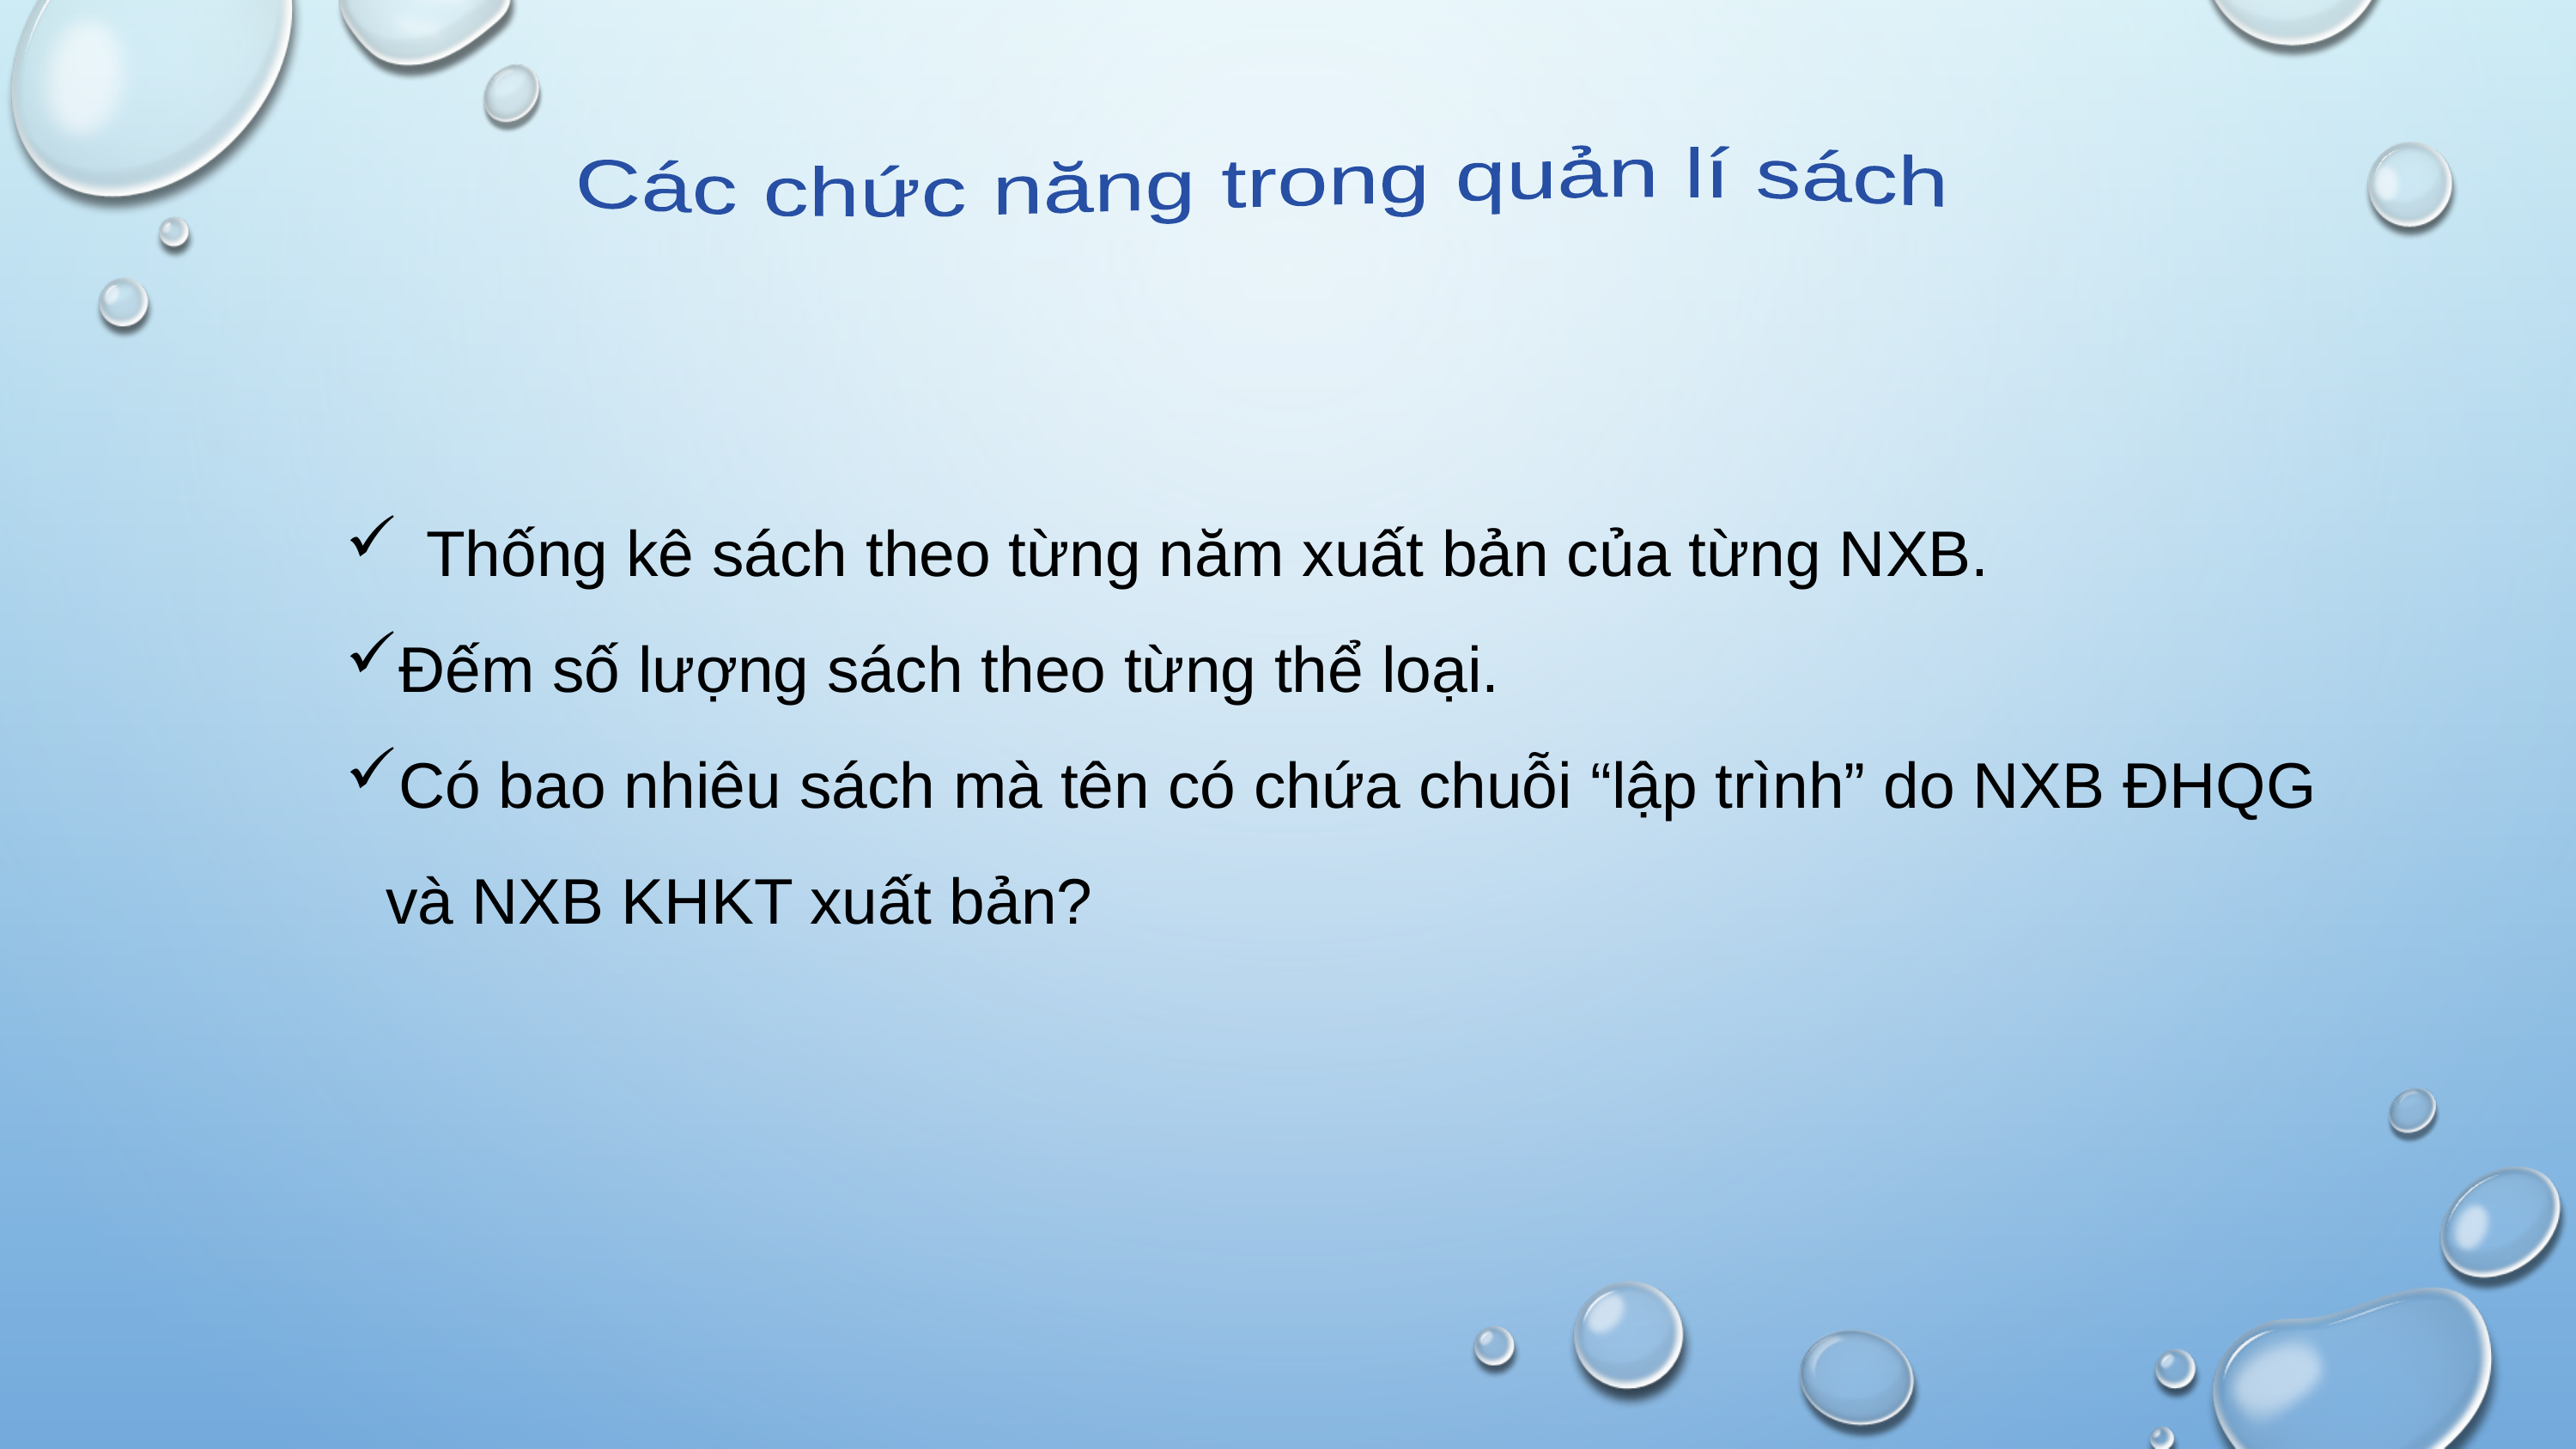

Các chức năng trong quản lí sách

Thống kê sách theo từng năm xuất bản của từng NXB.
Đếm số lượng sách theo từng thể loại.
Có bao nhiêu sách mà tên có chứa chuỗi “lập trình” do NXB ĐHQG và NXB KHKT xuất bản?